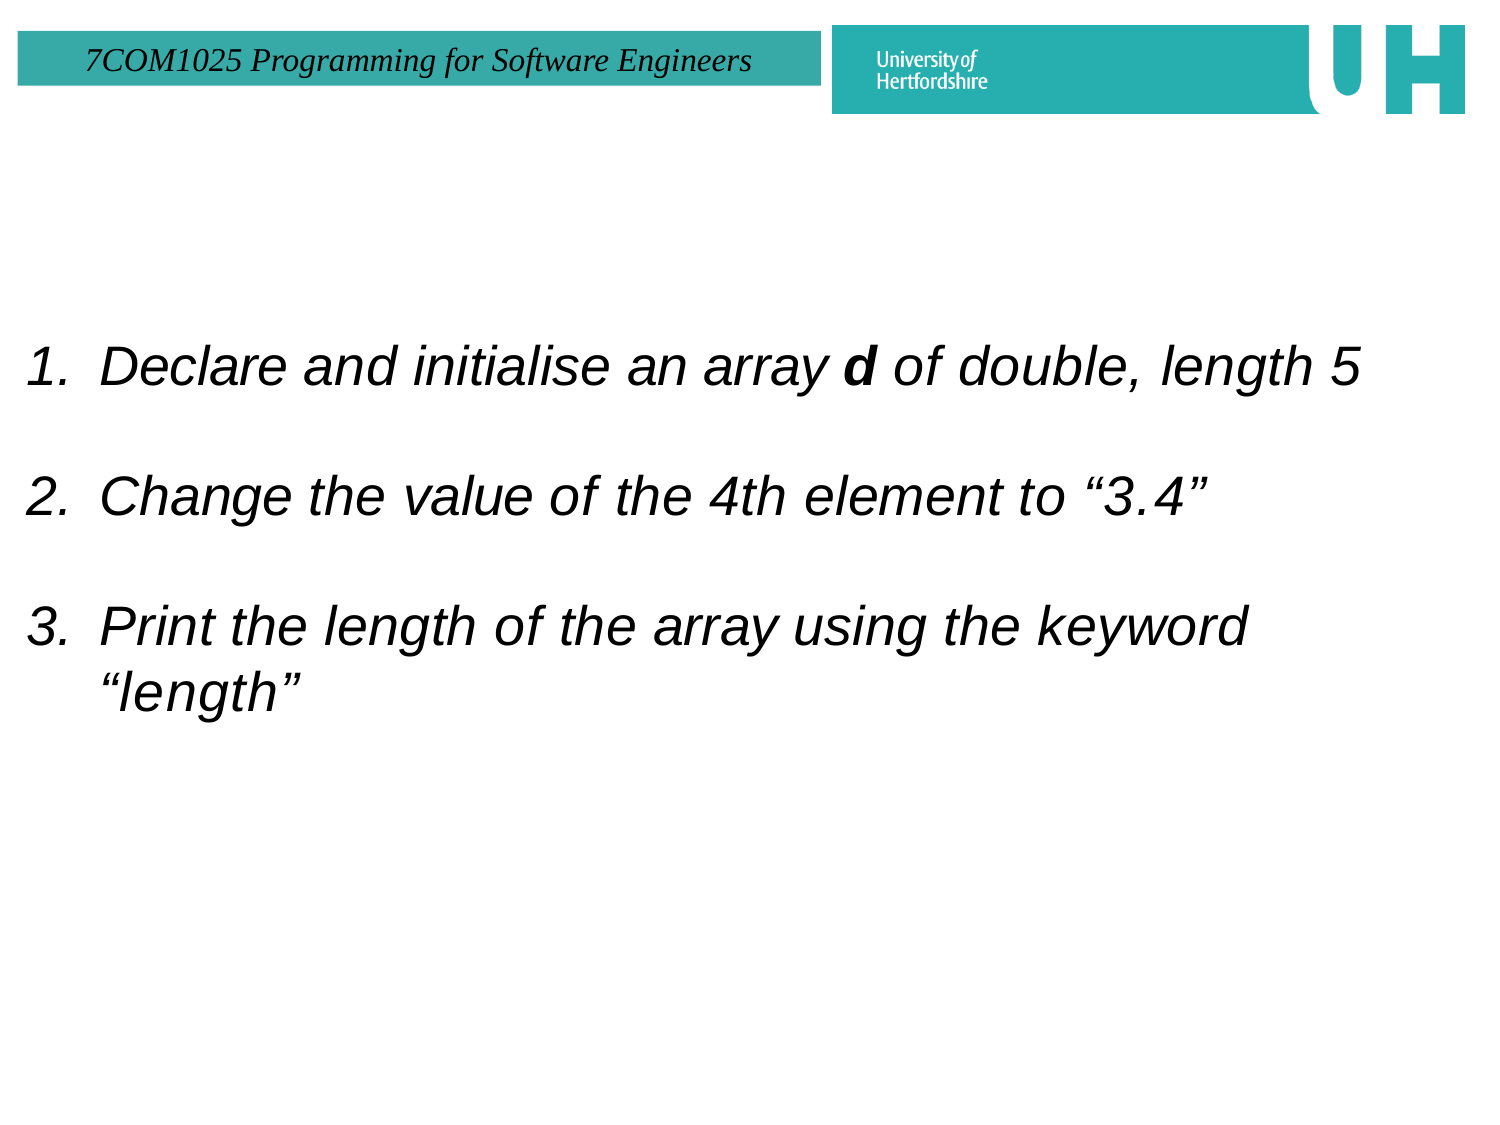

Declare and initialise an array d of double, length 5

Change the value of the 4th element to “3.4”

Print the length of the array using the keyword “length”